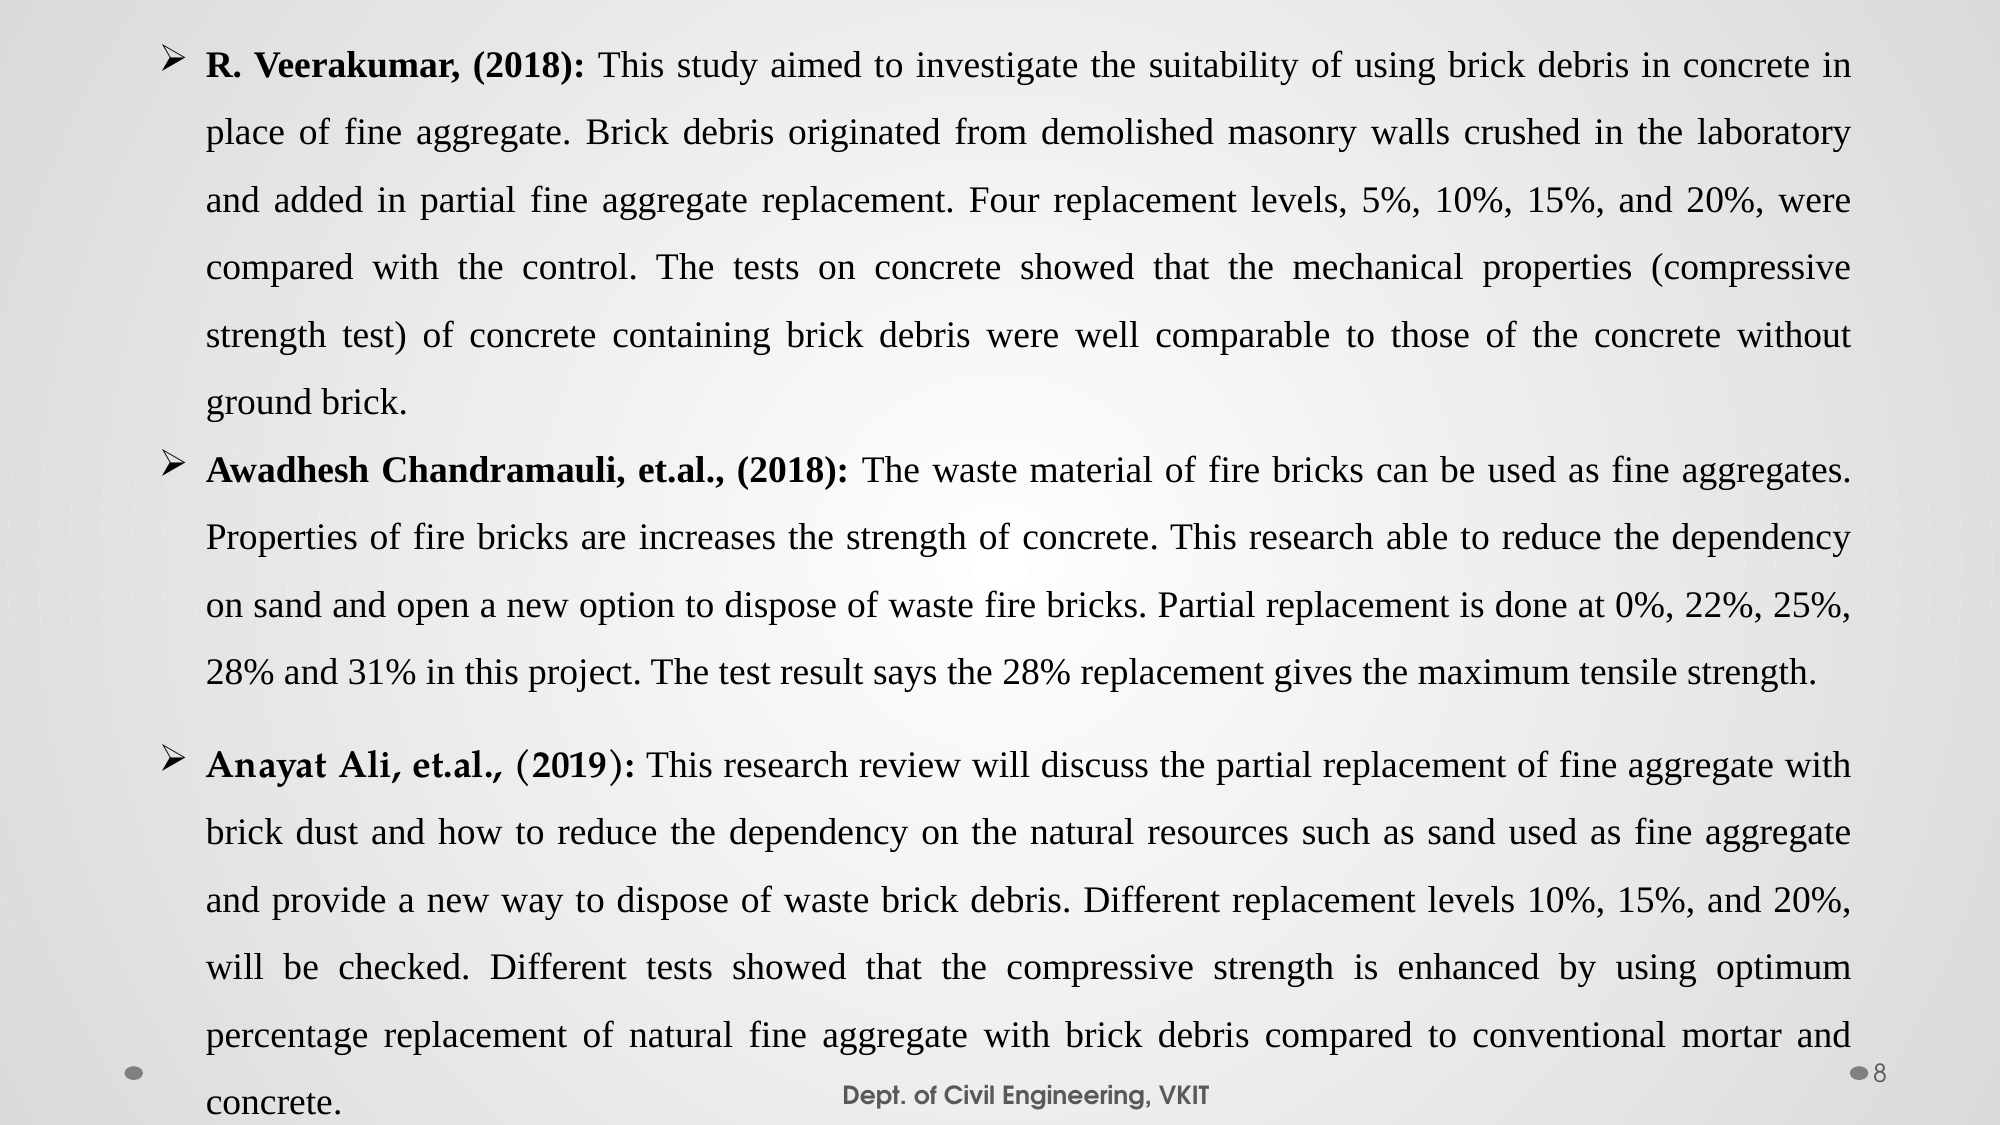

R. Veerakumar, (2018): This study aimed to investigate the suitability of using brick debris in concrete in place of fine aggregate. Brick debris originated from demolished masonry walls crushed in the laboratory and added in partial fine aggregate replacement. Four replacement levels, 5%, 10%, 15%, and 20%, were compared with the control. The tests on concrete showed that the mechanical properties (compressive strength test) of concrete containing brick debris were well comparable to those of the concrete without ground brick.
Awadhesh Chandramauli, et.al., (2018): The waste material of fire bricks can be used as fine aggregates. Properties of fire bricks are increases the strength of concrete. This research able to reduce the dependency on sand and open a new option to dispose of waste fire bricks. Partial replacement is done at 0%, 22%, 25%, 28% and 31% in this project. The test result says the 28% replacement gives the maximum tensile strength.
Anayat Ali, et.al., (2019): This research review will discuss the partial replacement of fine aggregate with brick dust and how to reduce the dependency on the natural resources such as sand used as fine aggregate and provide a new way to dispose of waste brick debris. Different replacement levels 10%, 15%, and 20%, will be checked. Different tests showed that the compressive strength is enhanced by using optimum percentage replacement of natural fine aggregate with brick debris compared to conventional mortar and concrete.
8
Dept. of Civil Engineering, VKIT